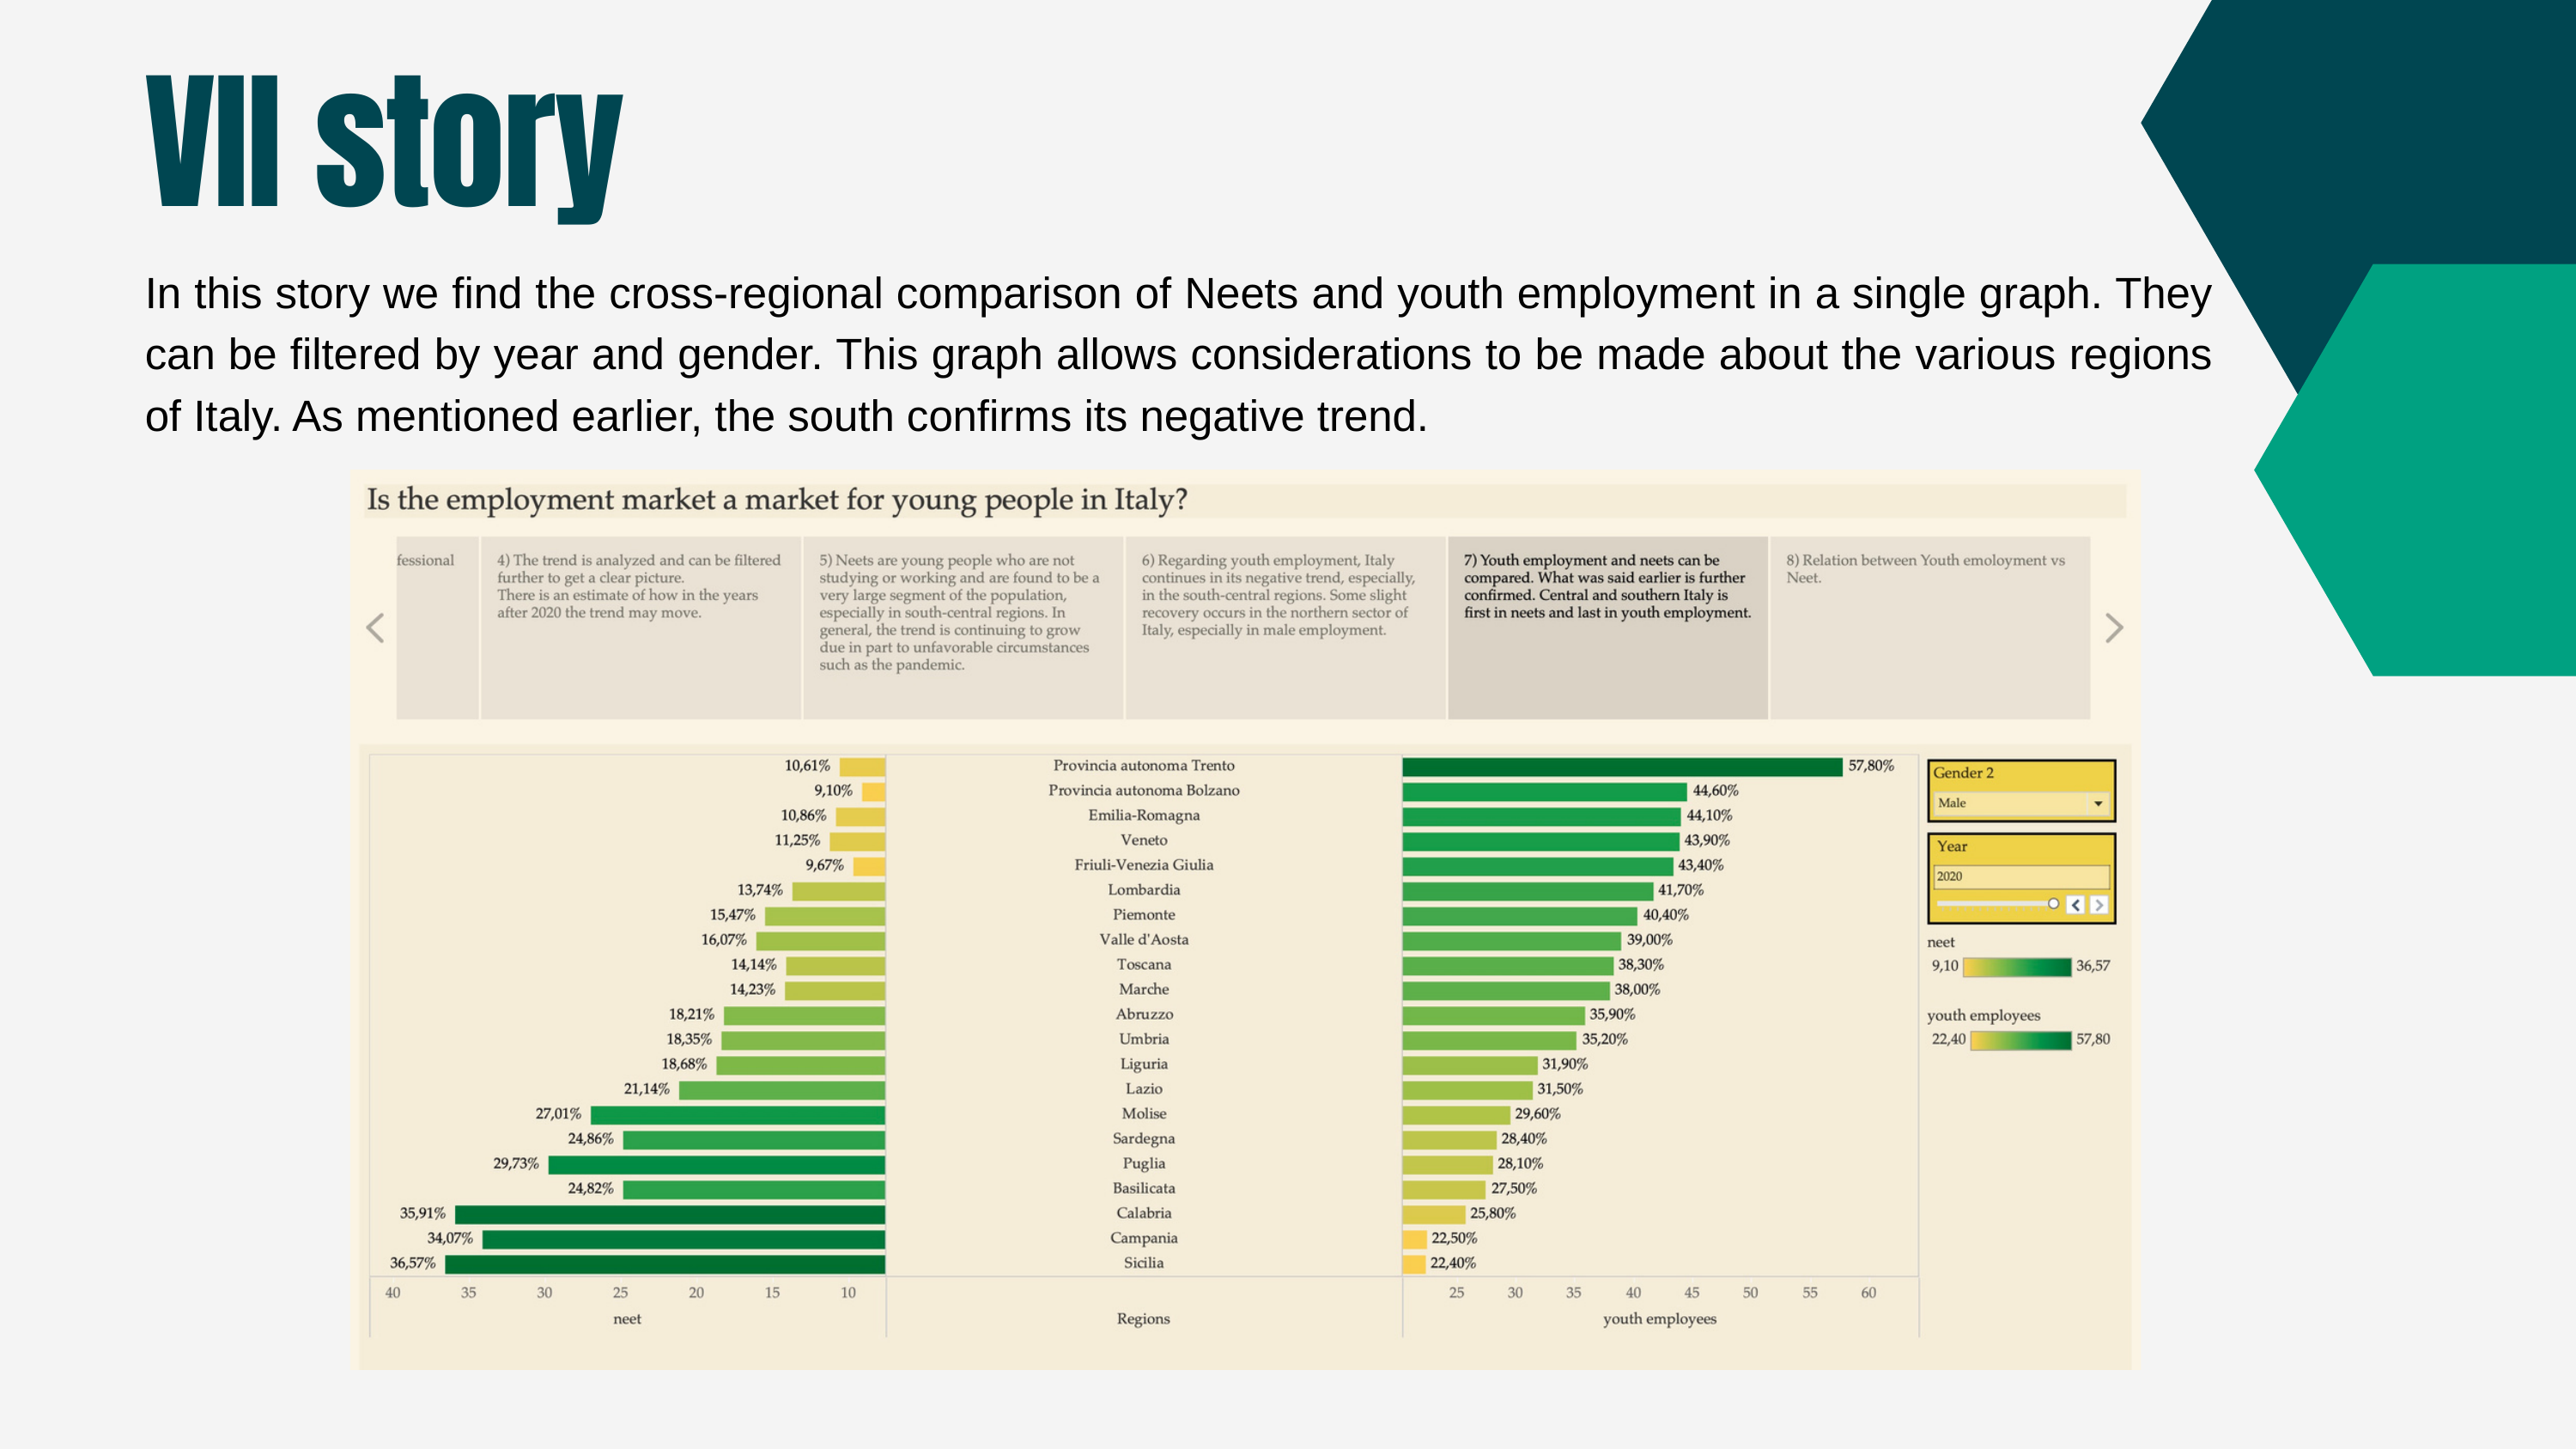

VII story
In this story we find the cross-regional comparison of Neets and youth employment in a single graph. They can be filtered by year and gender. This graph allows considerations to be made about the various regions of Italy. As mentioned earlier, the south confirms its negative trend.